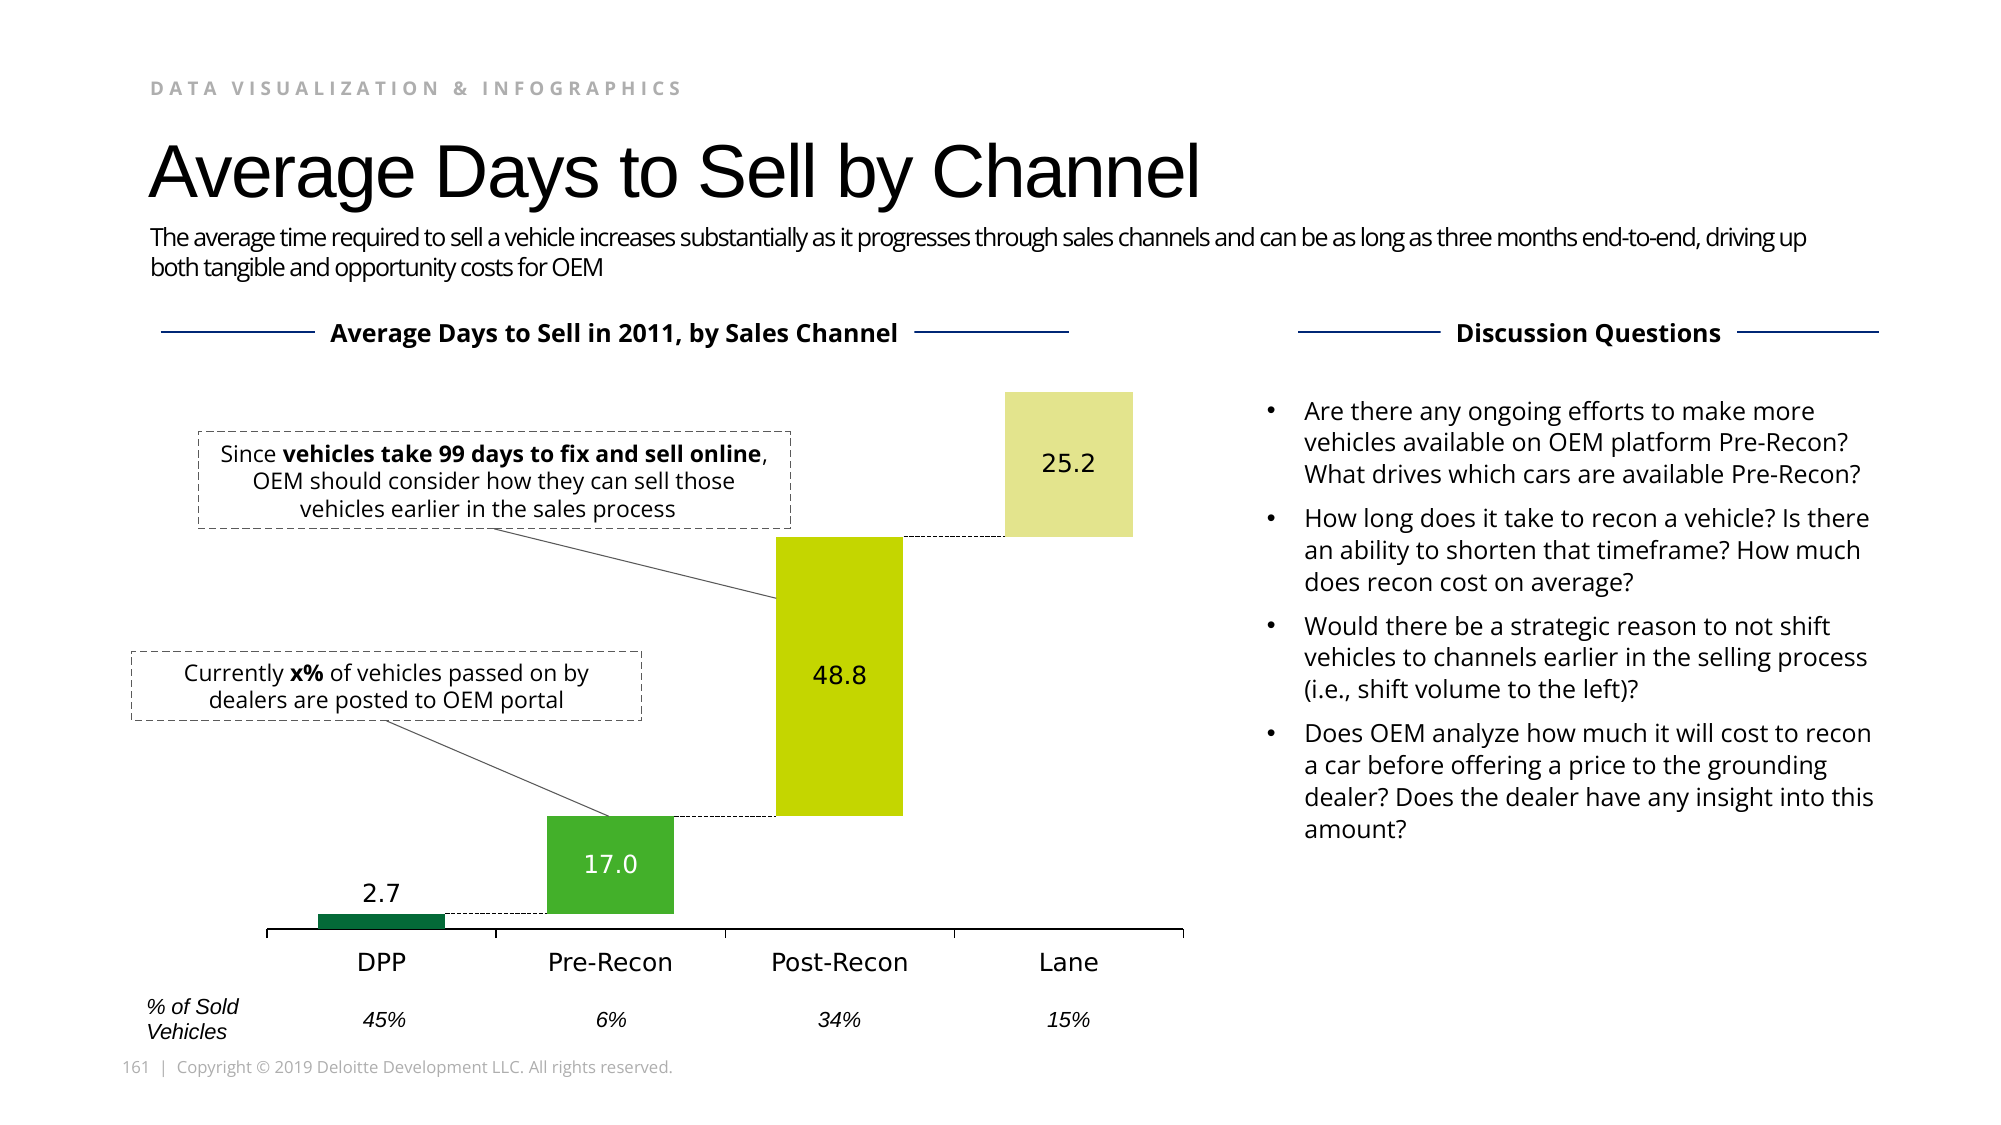

Data Visualization & Infographics
# Average Days to Sell by Channel
The average time required to sell a vehicle increases substantially as it progresses through sales channels and can be as long as three months end-to-end, driving up both tangible and opportunity costs for OEM

Average Days to Sell in 2011, by Sales Channel
Discussion Questions

### Chart

| Category |  |  |
|---|---|---|
Are there any ongoing efforts to make more vehicles available on OEM platform Pre-Recon? What drives which cars are available Pre-Recon?
How long does it take to recon a vehicle? Is there an ability to shorten that timeframe? How much does recon cost on average?
Would there be a strategic reason to not shift vehicles to channels earlier in the selling process (i.e., shift volume to the left)?
Does OEM analyze how much it will cost to recon a car before offering a price to the grounding dealer? Does the dealer have any insight into this amount?

Since vehicles take 99 days to fix and sell online, OEM should consider how they can sell those vehicles earlier in the sales process
Currently x% of vehicles passed on by dealers are posted to OEM portal
DPP
Pre-Recon
Post-Recon
Lane
| % of Sold Vehicles | 45% | 6% | 34% | 15% |
| --- | --- | --- | --- | --- |